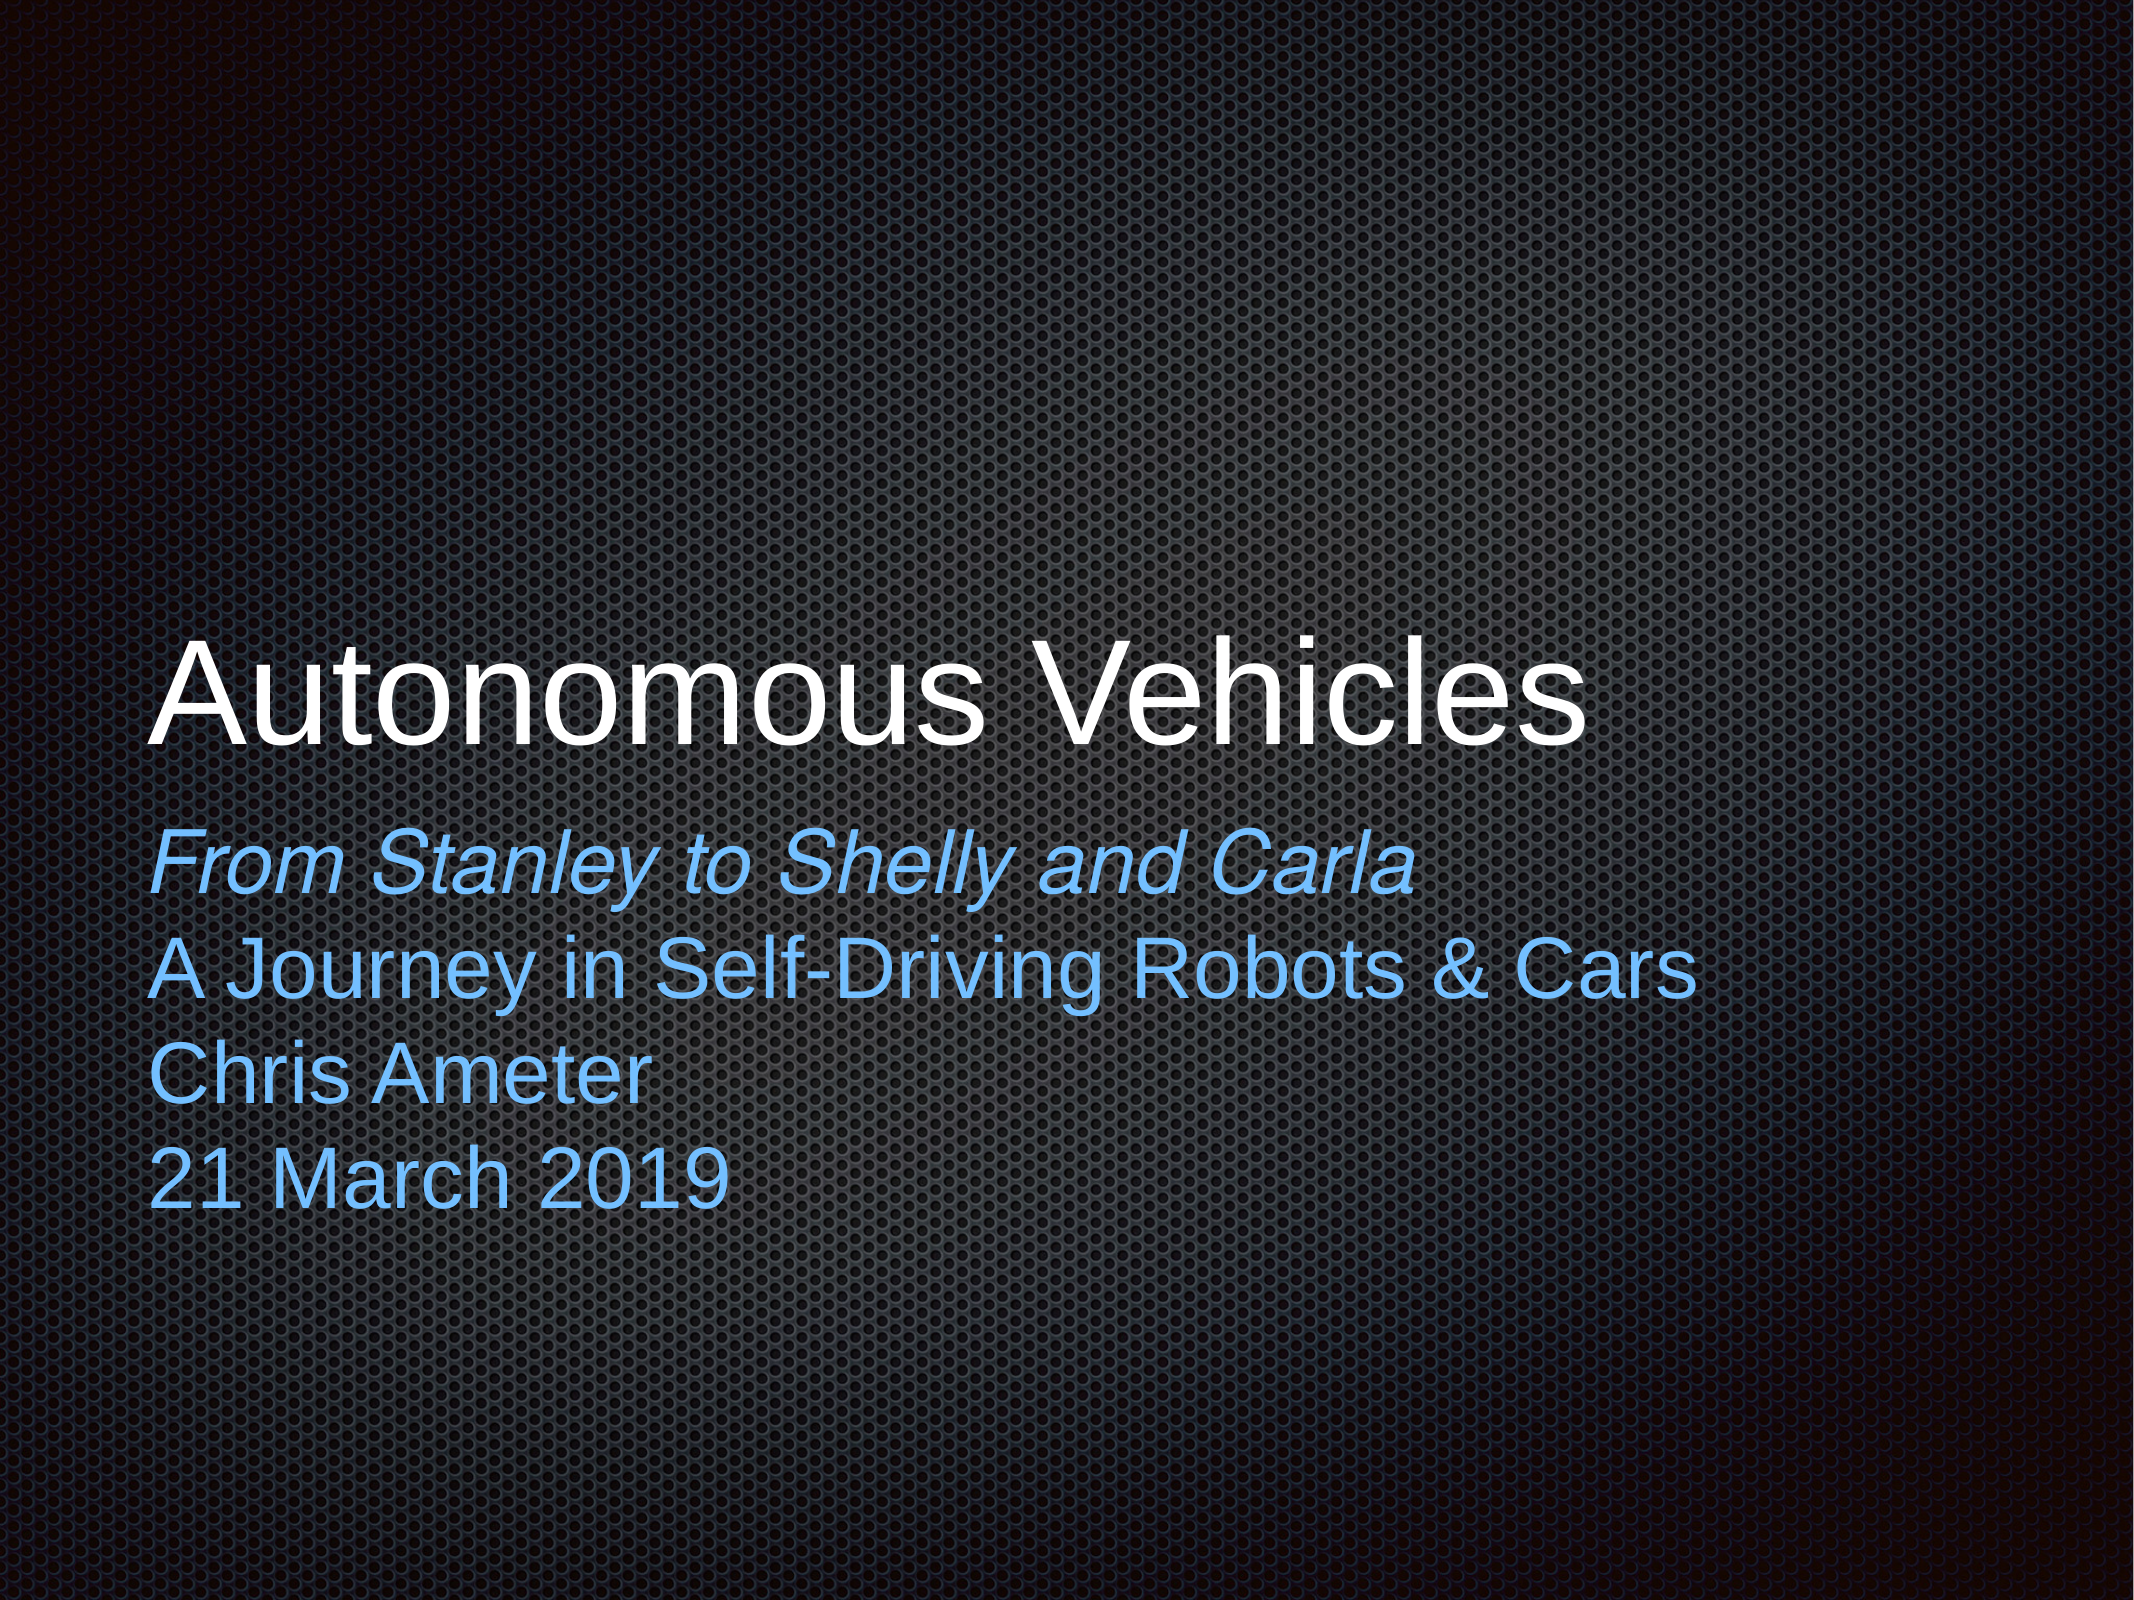

# Autonomous Vehicles
From Stanley to Shelly and Carla
A Journey in Self-Driving Robots & Cars
Chris Ameter
21 March 2019